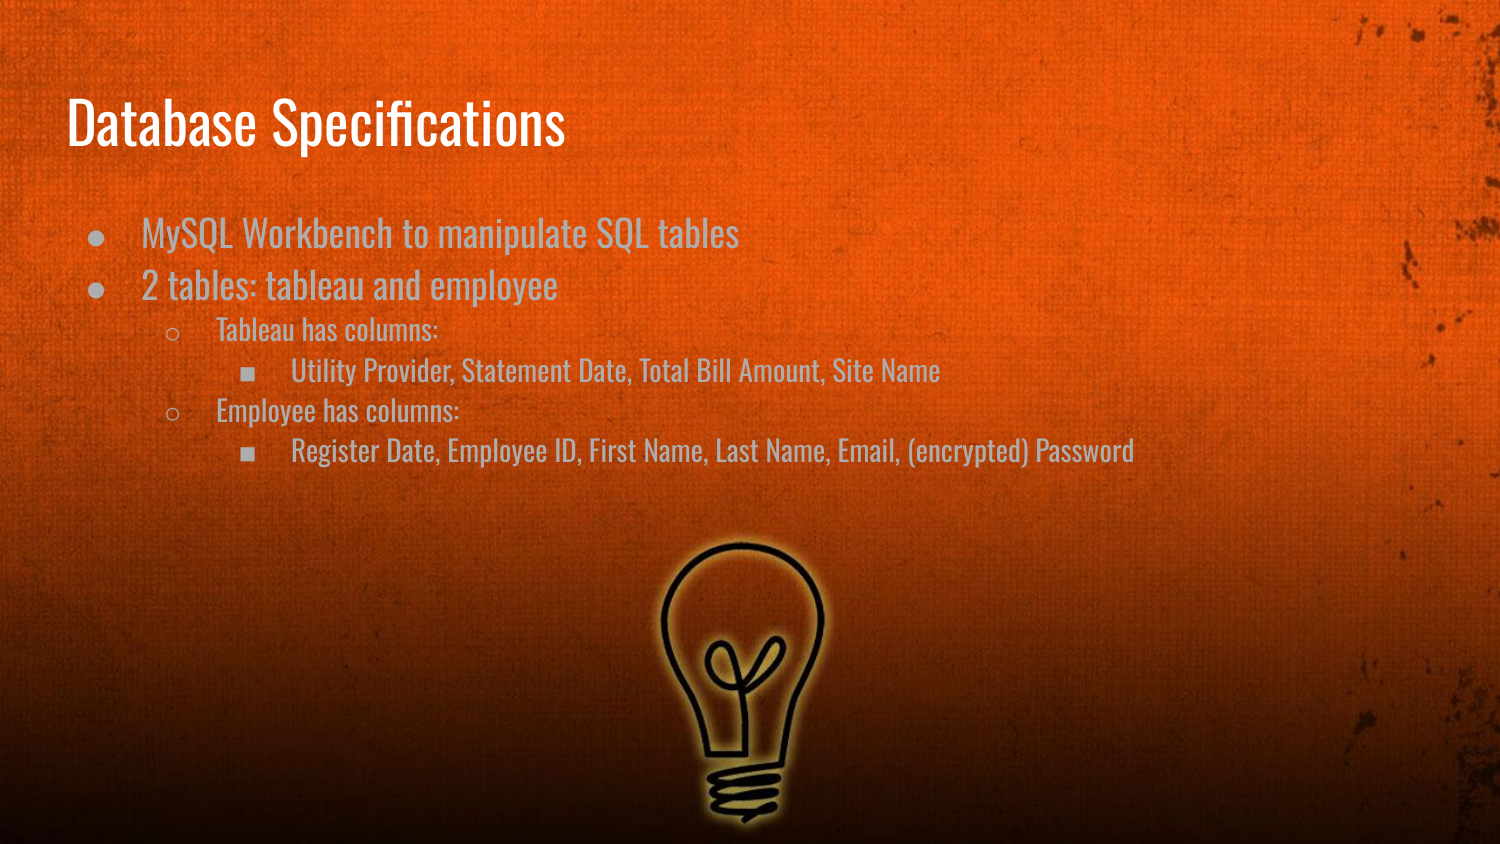

# Database Specifications
MySQL Workbench to manipulate SQL tables
2 tables: tableau and employee
Tableau has columns:
Utility Provider, Statement Date, Total Bill Amount, Site Name
Employee has columns:
Register Date, Employee ID, First Name, Last Name, Email, (encrypted) Password